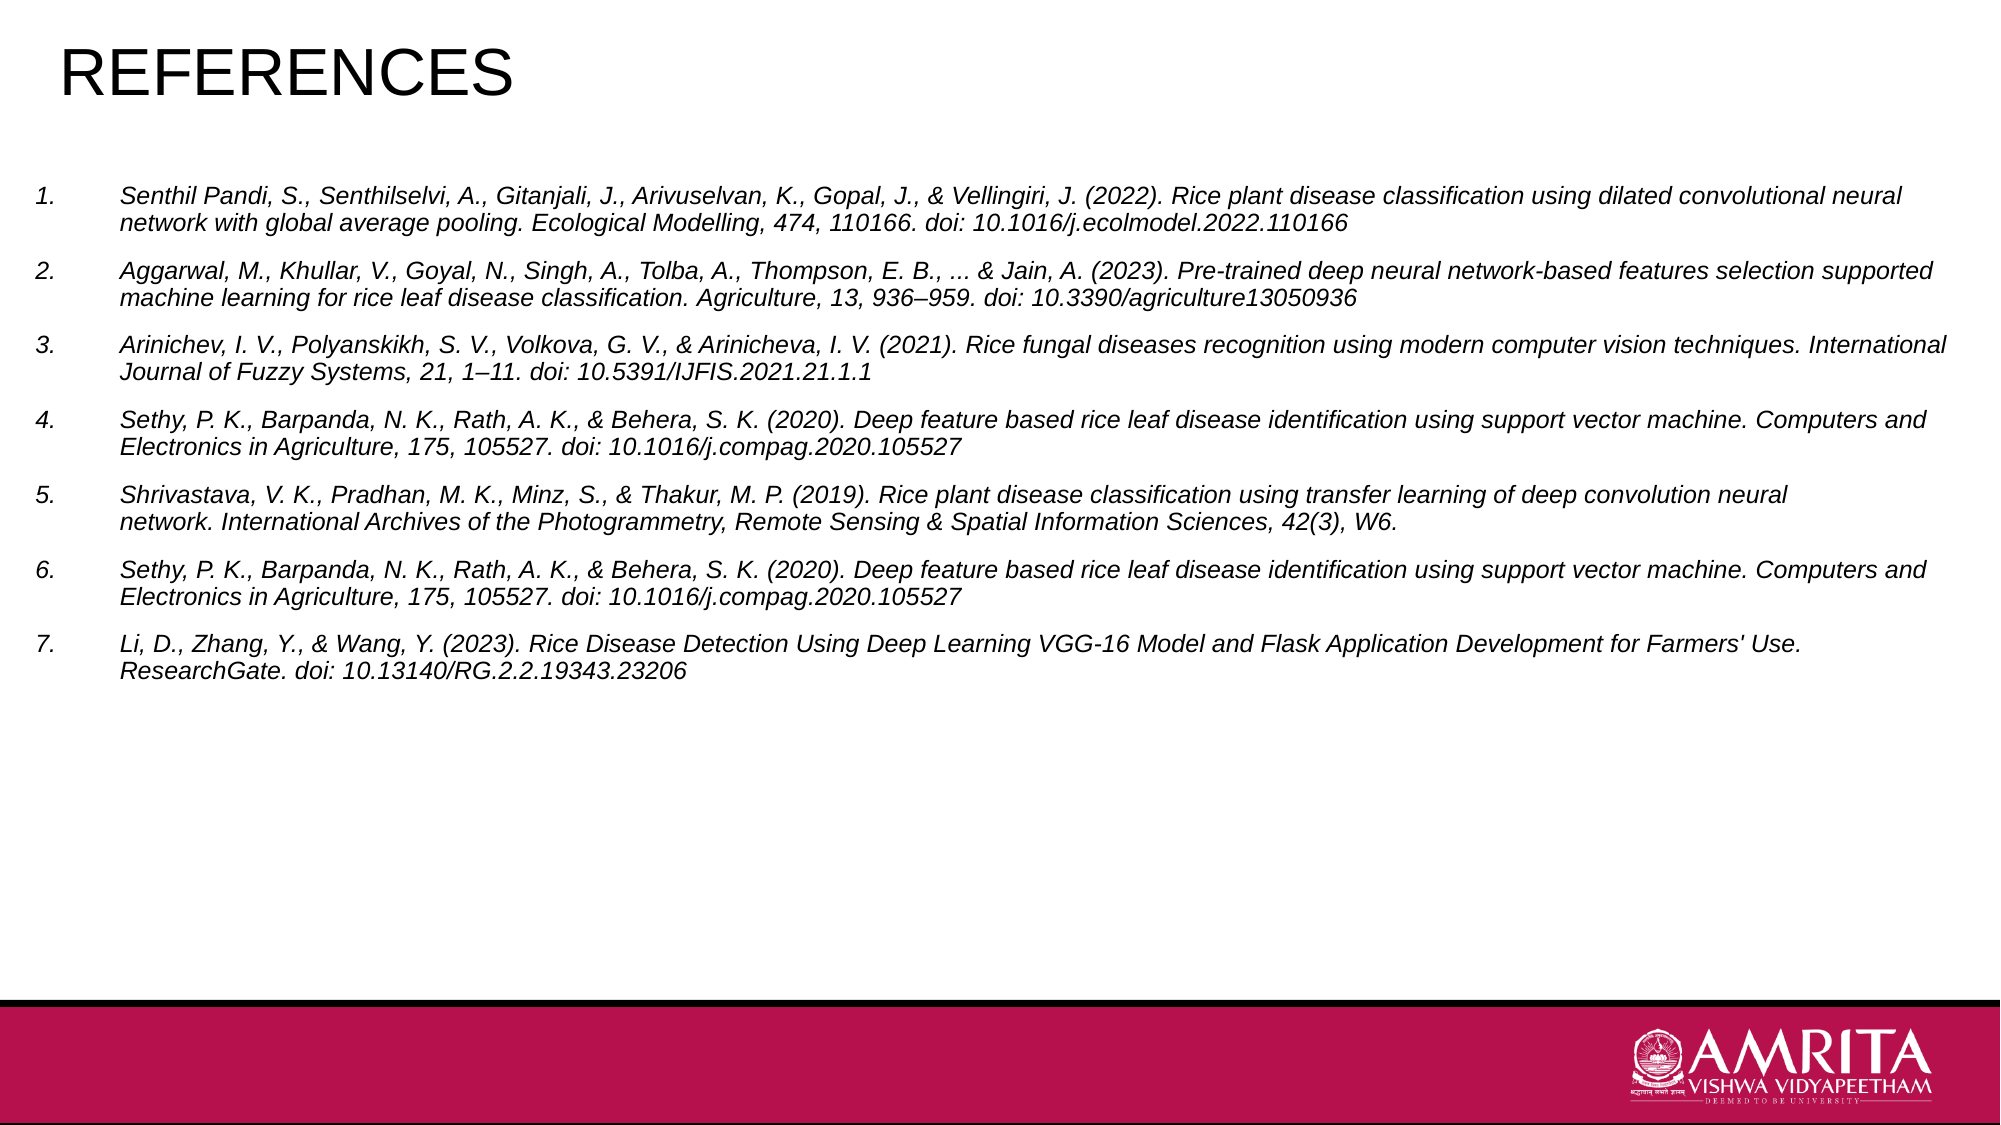

# REFERENCES

Senthil Pandi, S., Senthilselvi, A., Gitanjali, J., Arivuselvan, K., Gopal, J., & Vellingiri, J. (2022). Rice plant disease classification using dilated convolutional neural network with global average pooling. Ecological Modelling, 474, 110166. doi: 10.1016/j.ecolmodel.2022.110166
Aggarwal, M., Khullar, V., Goyal, N., Singh, A., Tolba, A., Thompson, E. B., ... & Jain, A. (2023). Pre-trained deep neural network-based features selection supported machine learning for rice leaf disease classification. Agriculture, 13, 936–959. doi: 10.3390/agriculture13050936
Arinichev, I. V., Polyanskikh, S. V., Volkova, G. V., & Arinicheva, I. V. (2021). Rice fungal diseases recognition using modern computer vision techniques. International Journal of Fuzzy Systems, 21, 1–11. doi: 10.5391/IJFIS.2021.21.1.1
Sethy, P. K., Barpanda, N. K., Rath, A. K., & Behera, S. K. (2020). Deep feature based rice leaf disease identification using support vector machine. Computers and Electronics in Agriculture, 175, 105527. doi: 10.1016/j.compag.2020.105527
Shrivastava, V. K., Pradhan, M. K., Minz, S., & Thakur, M. P. (2019). Rice plant disease classification using transfer learning of deep convolution neural network. International Archives of the Photogrammetry, Remote Sensing & Spatial Information Sciences, 42(3), W6.
Sethy, P. K., Barpanda, N. K., Rath, A. K., & Behera, S. K. (2020). Deep feature based rice leaf disease identification using support vector machine. Computers and Electronics in Agriculture, 175, 105527. doi: 10.1016/j.compag.2020.105527
Li, D., Zhang, Y., & Wang, Y. (2023). Rice Disease Detection Using Deep Learning VGG-16 Model and Flask Application Development for Farmers' Use. ResearchGate. doi: 10.13140/RG.2.2.19343.23206